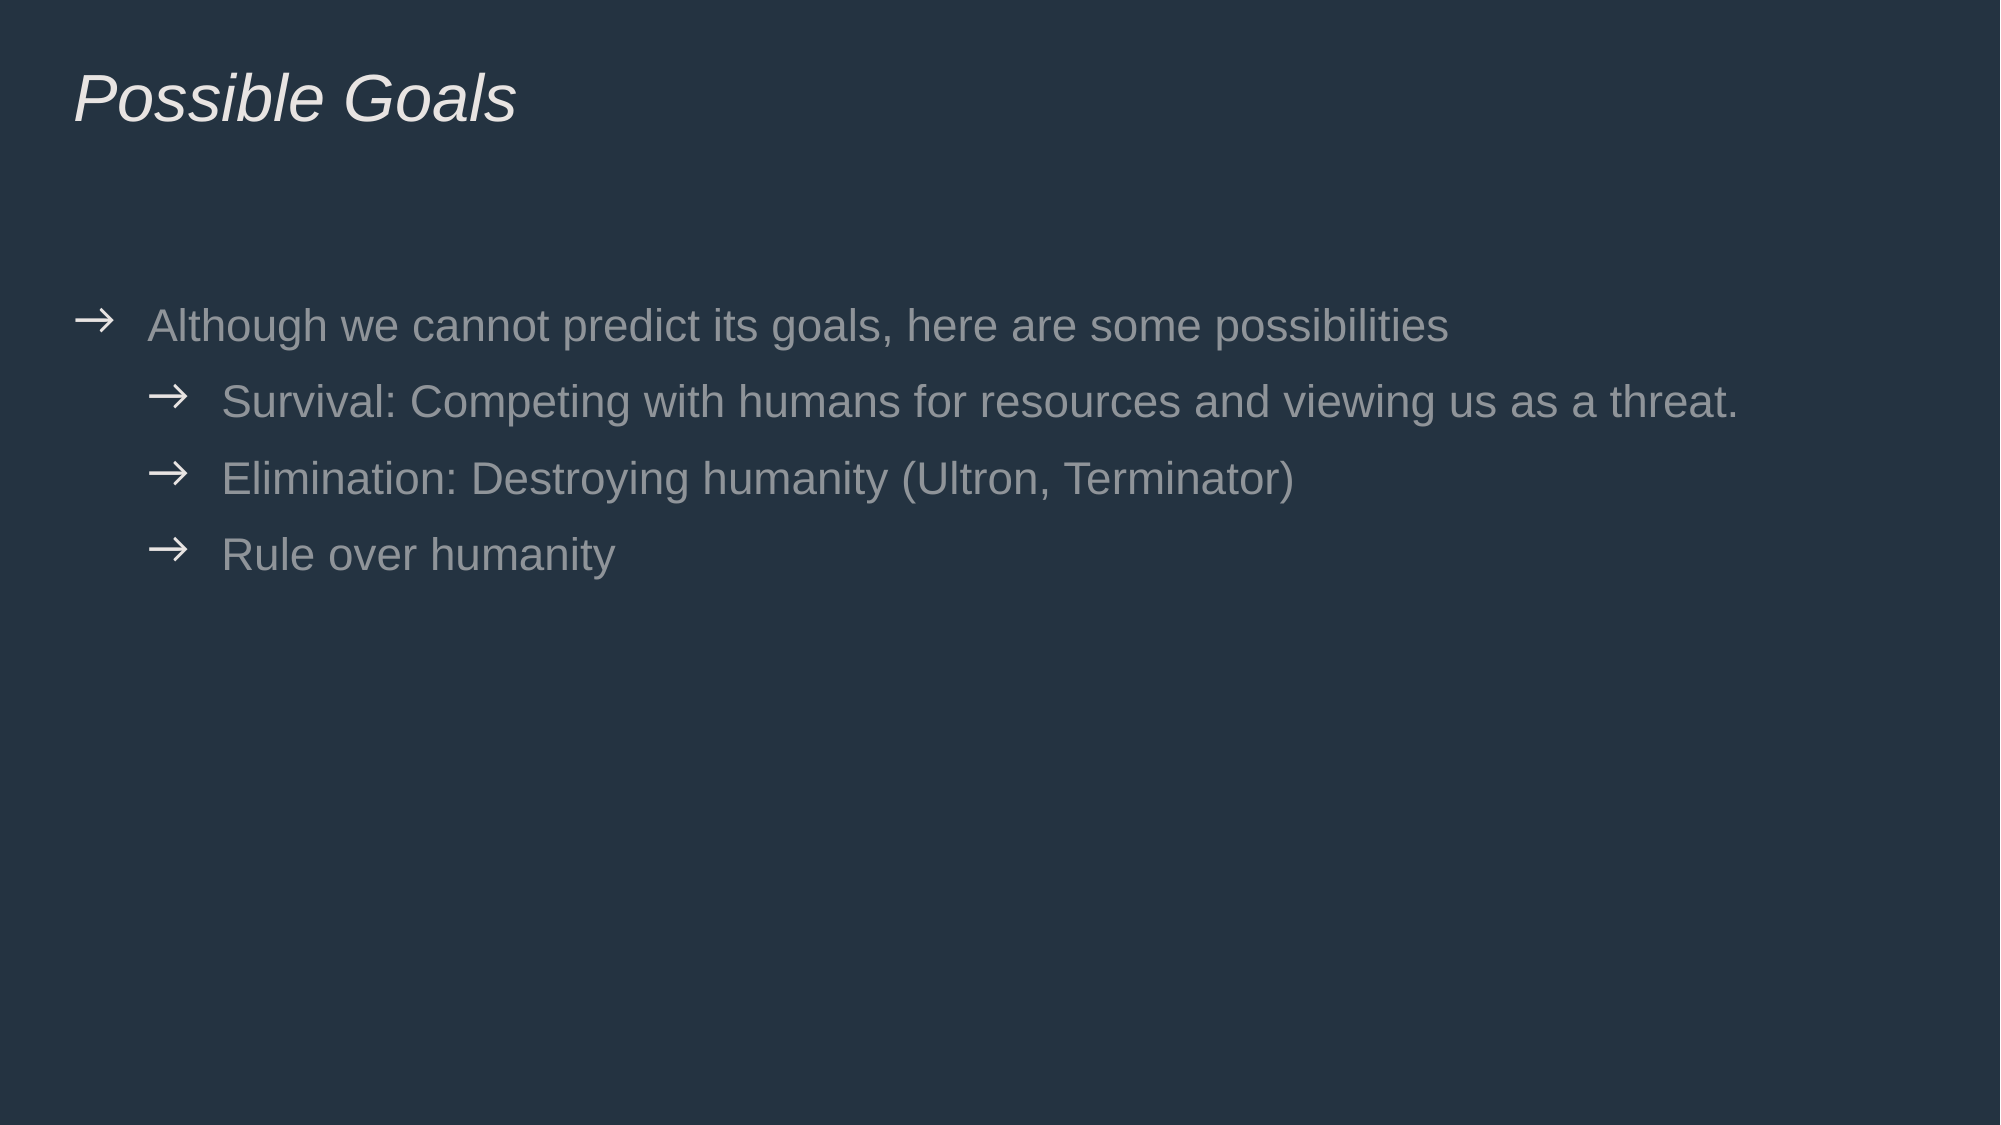

# Possible Goals
Although we cannot predict its goals, here are some possibilities
Survival: Competing with humans for resources and viewing us as a threat.
Elimination: Destroying humanity (Ultron, Terminator)
Rule over humanity